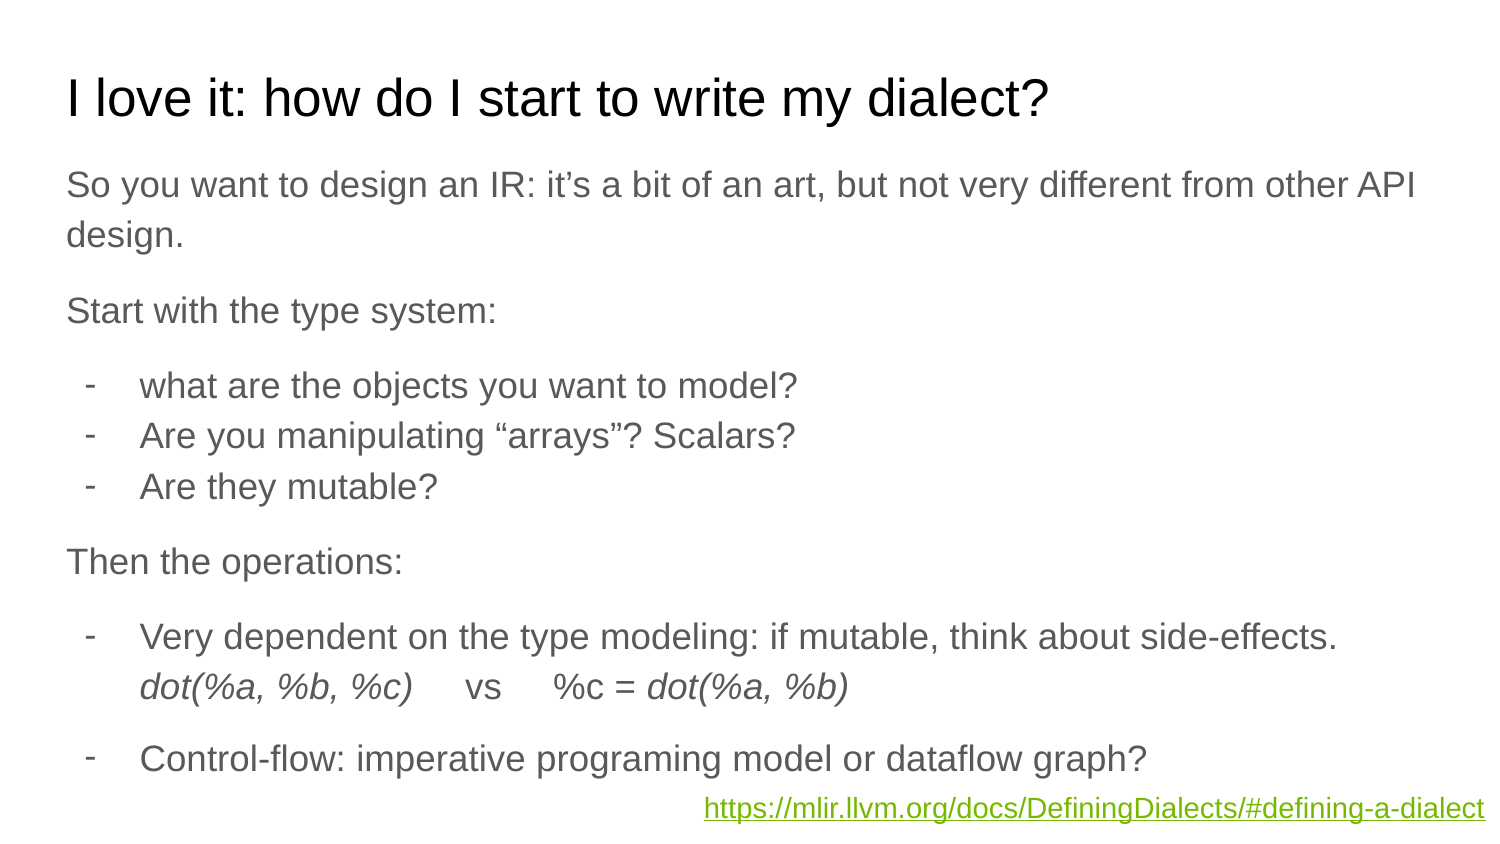

# I love it: how do I start to write my dialect?
So you want to design an IR: it’s a bit of an art, but not very different from other API design.
Start with the type system:
what are the objects you want to model?
Are you manipulating “arrays”? Scalars?
Are they mutable?
Then the operations:
Very dependent on the type modeling: if mutable, think about side-effects.
dot(%a, %b, %c)     vs     %c = dot(%a, %b)
Control-flow: imperative programing model or dataflow graph?
https://mlir.llvm.org/docs/DefiningDialects/#defining-a-dialect